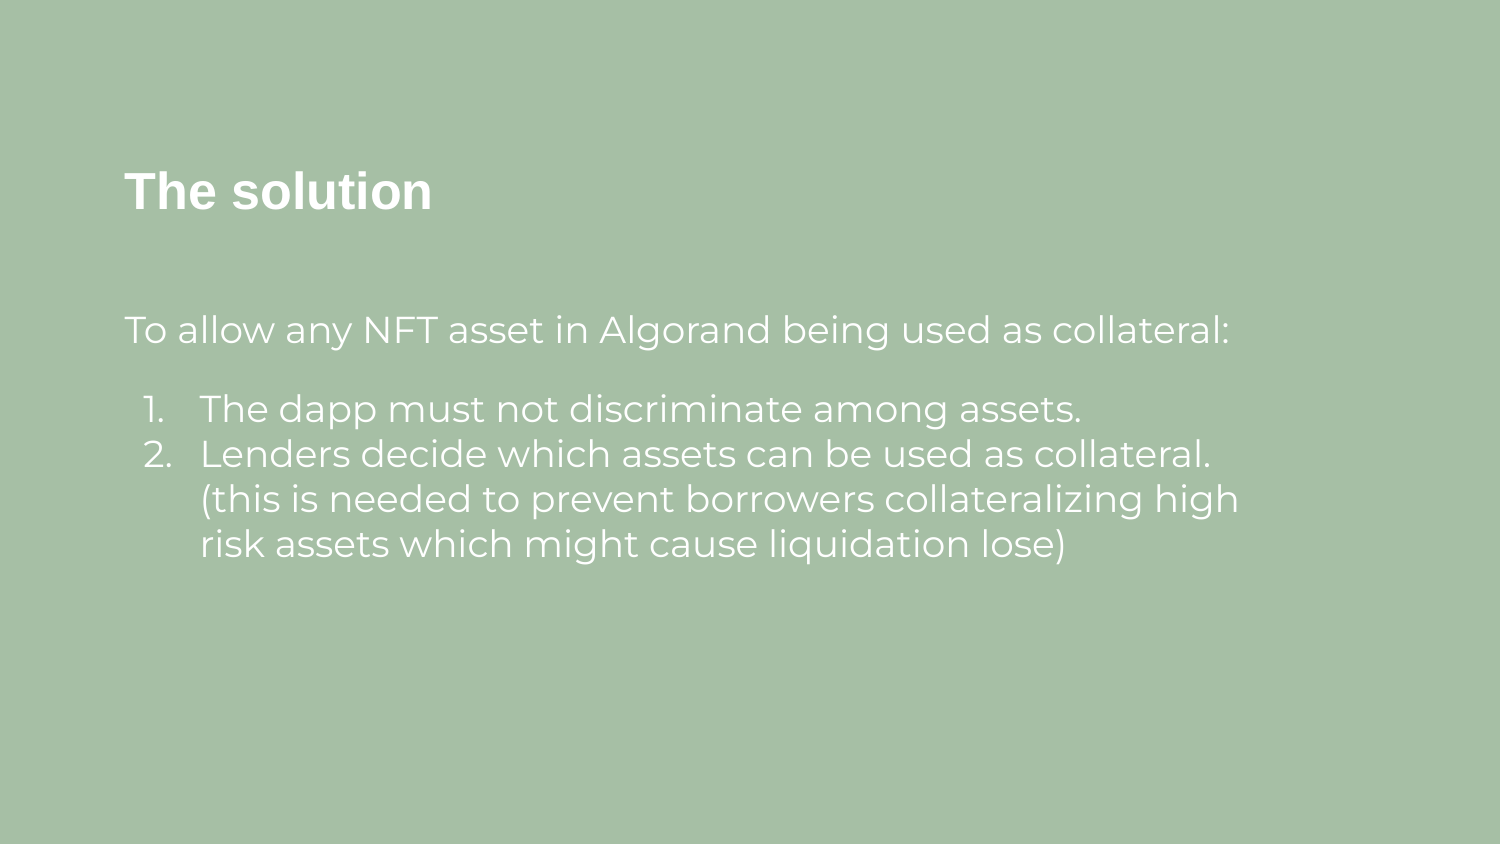

# The solution
To allow any NFT asset in Algorand being used as collateral:
The dapp must not discriminate among assets.
Lenders decide which assets can be used as collateral. (this is needed to prevent borrowers collateralizing high risk assets which might cause liquidation lose)